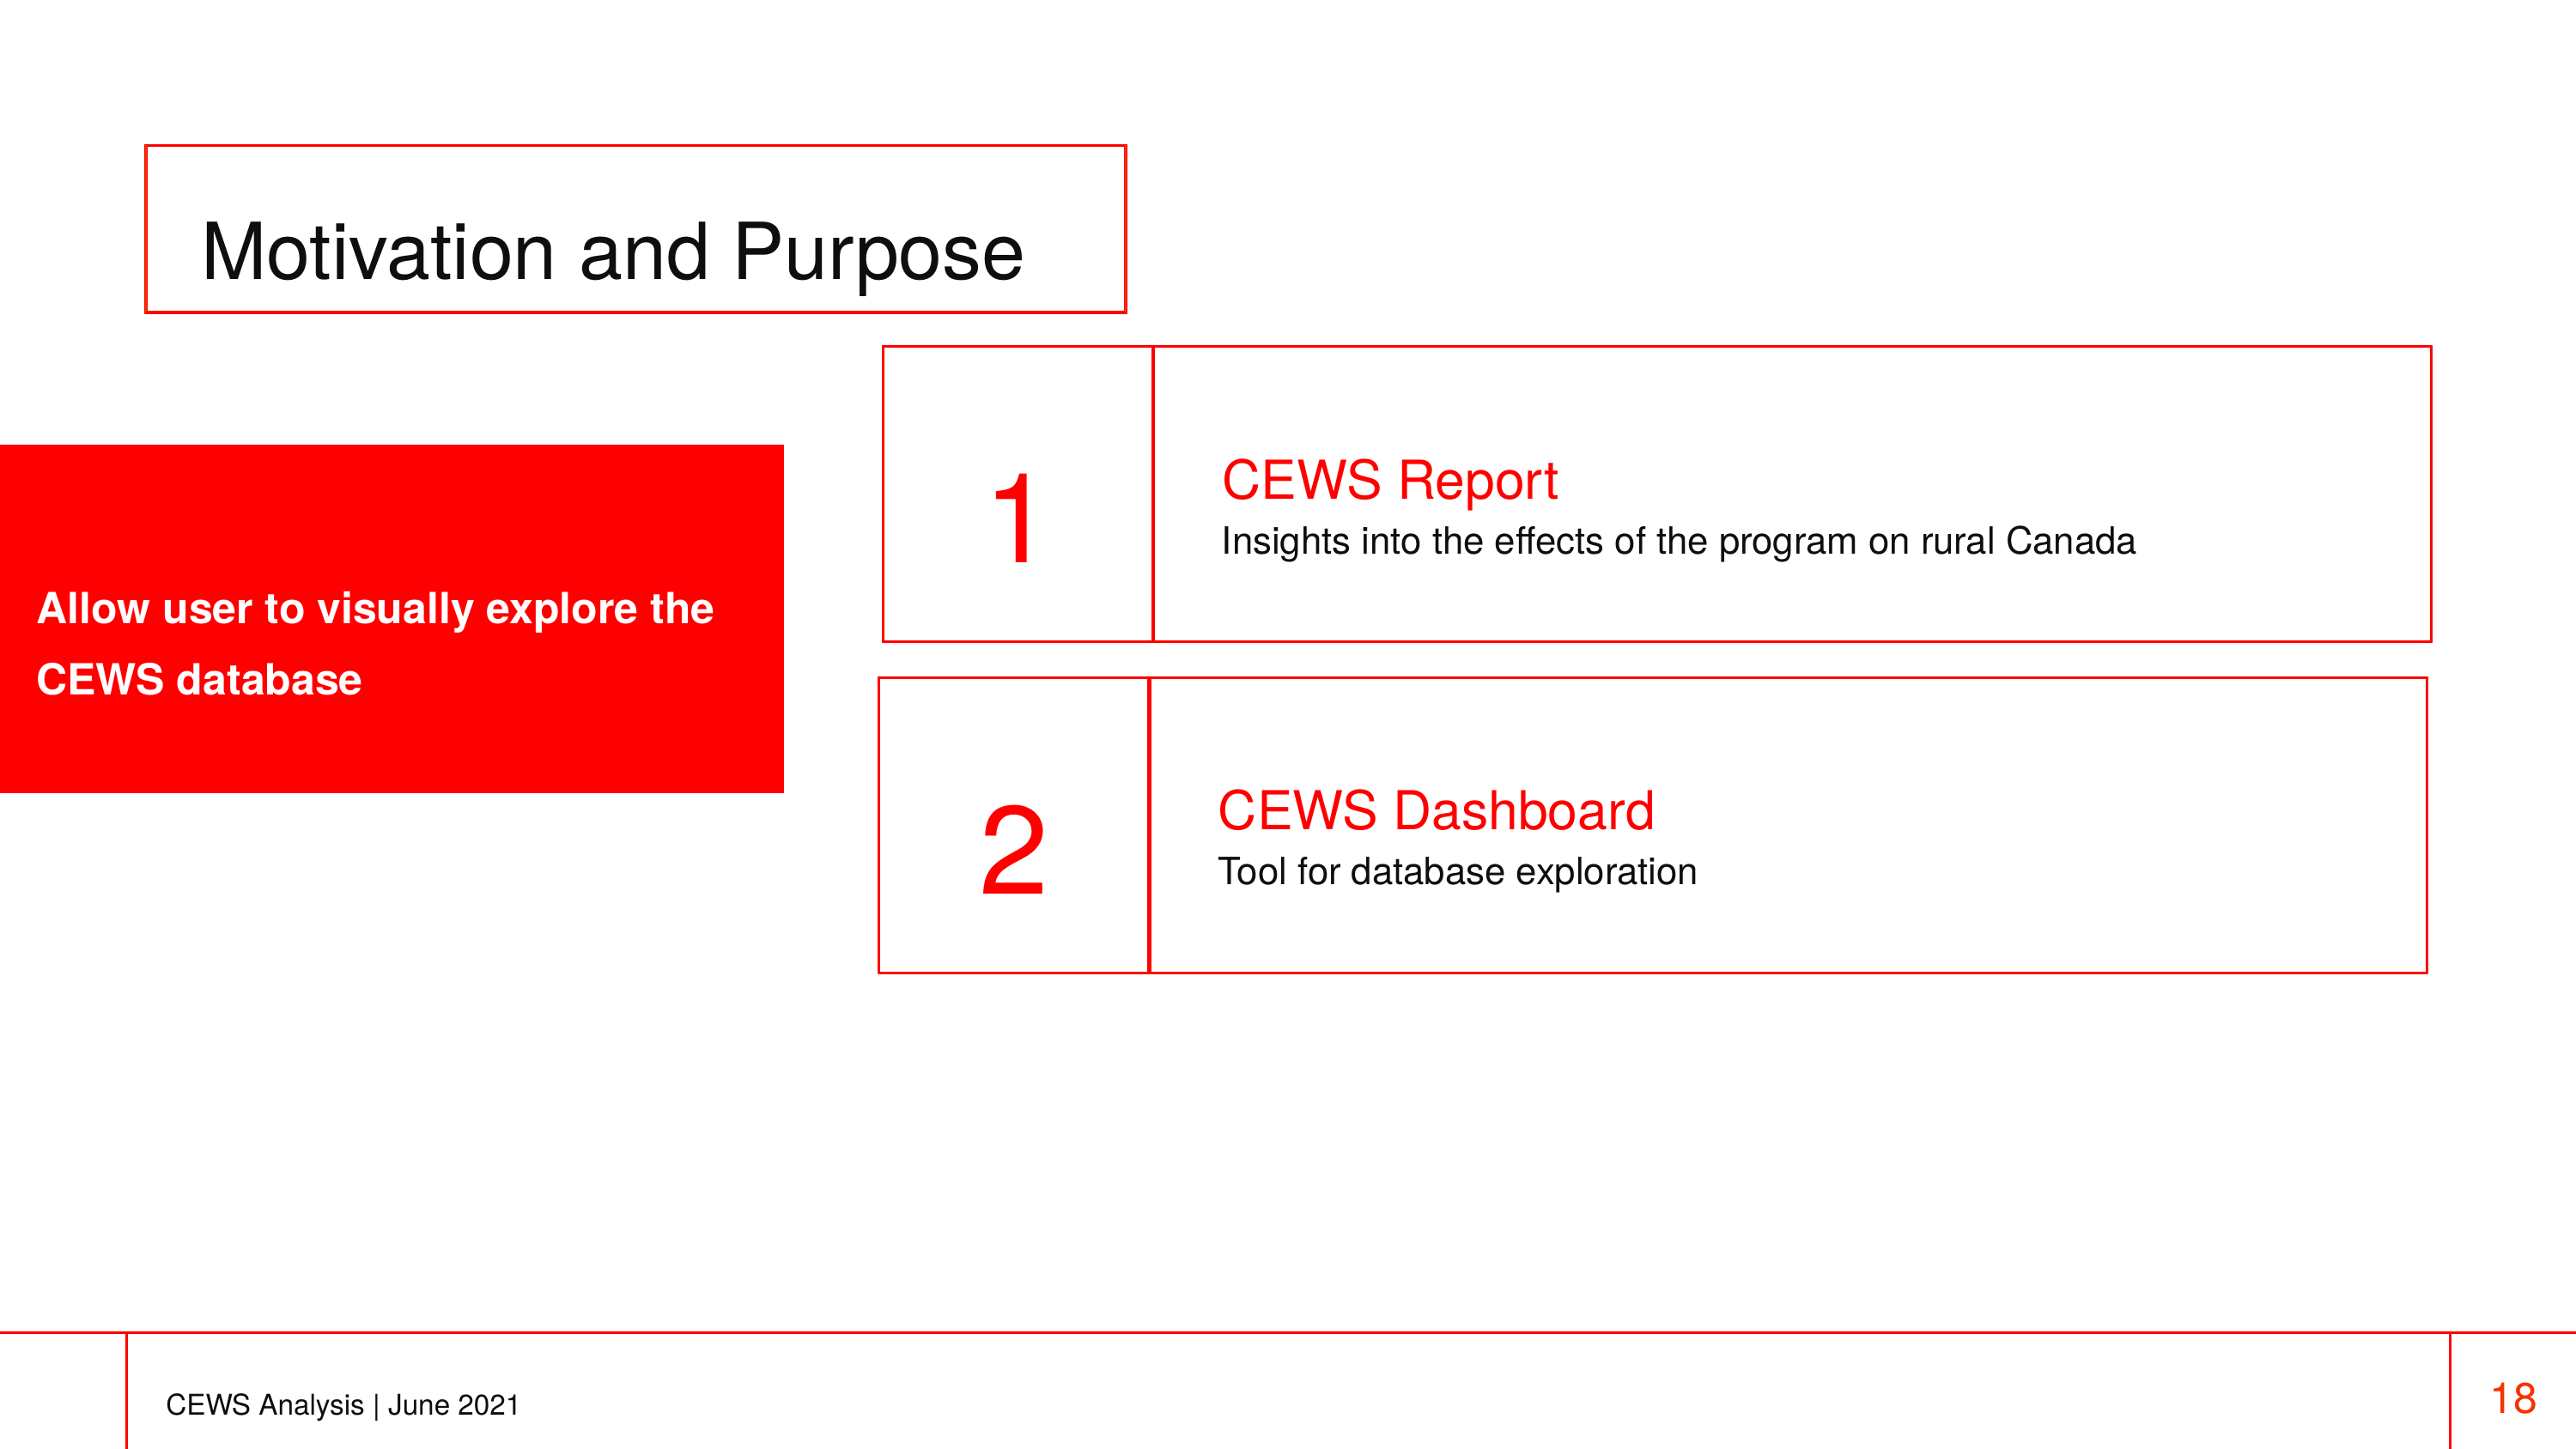

Motivation and Purpose

CEWS Report
1

Insights into the effects of the program on rural Canada
Allow user to visually explore the CEWS database

CEWS Dashboard
2
Tool for database exploration

CEWS Analysis | June 2021
18